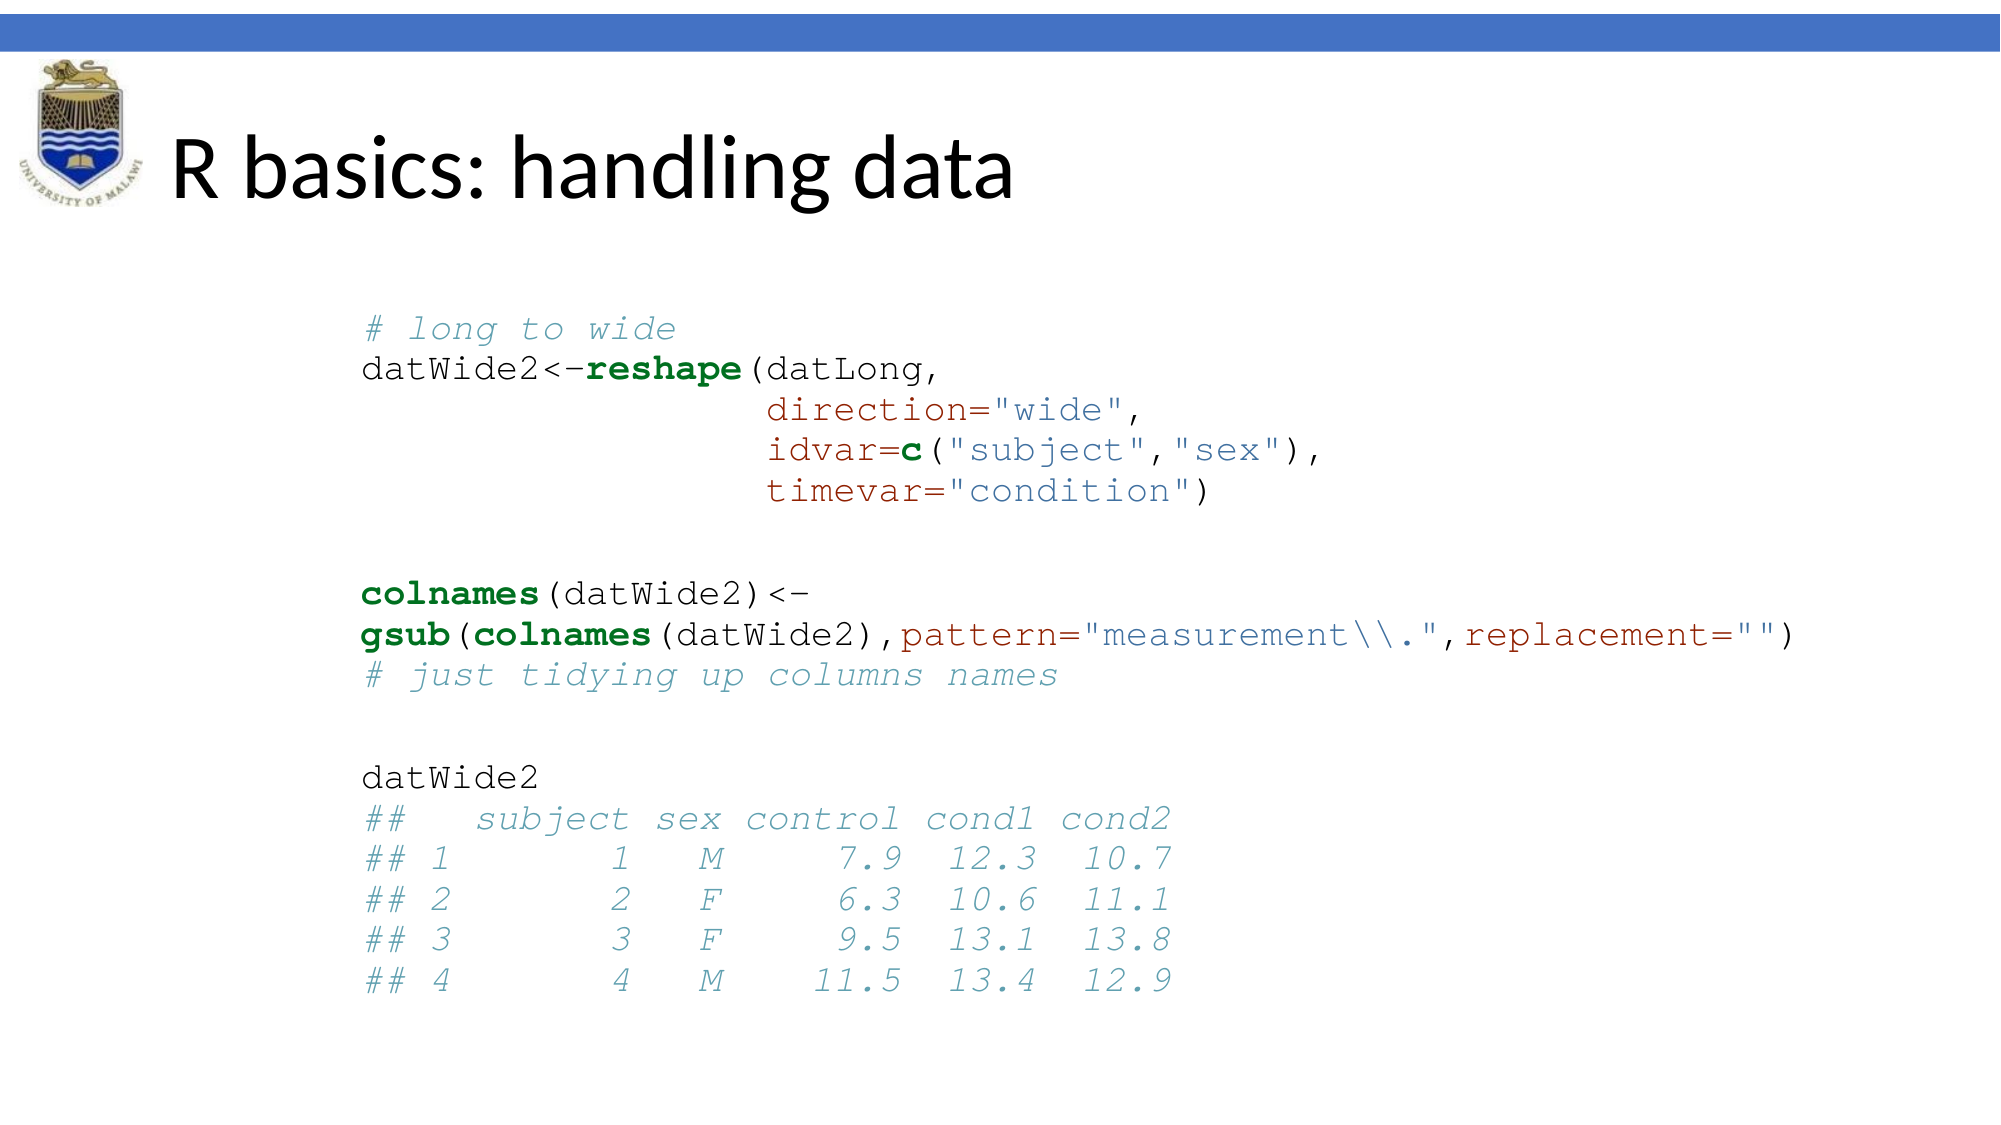

# R basics: handling data
# long to wide datWide2<-reshape(datLong, direction="wide", idvar=c("subject","sex"), timevar="condition") colnames(datWide2)<-gsub(colnames(datWide2),pattern="measurement\\.",replacement="") # just tidying up columns names datWide2 ##   subject sex control cond1 cond2 ## 1       1   M     7.9  12.3  10.7 ## 2       2   F     6.3  10.6  11.1 ## 3       3   F     9.5  13.1  13.8 ## 4       4   M    11.5  13.4  12.9